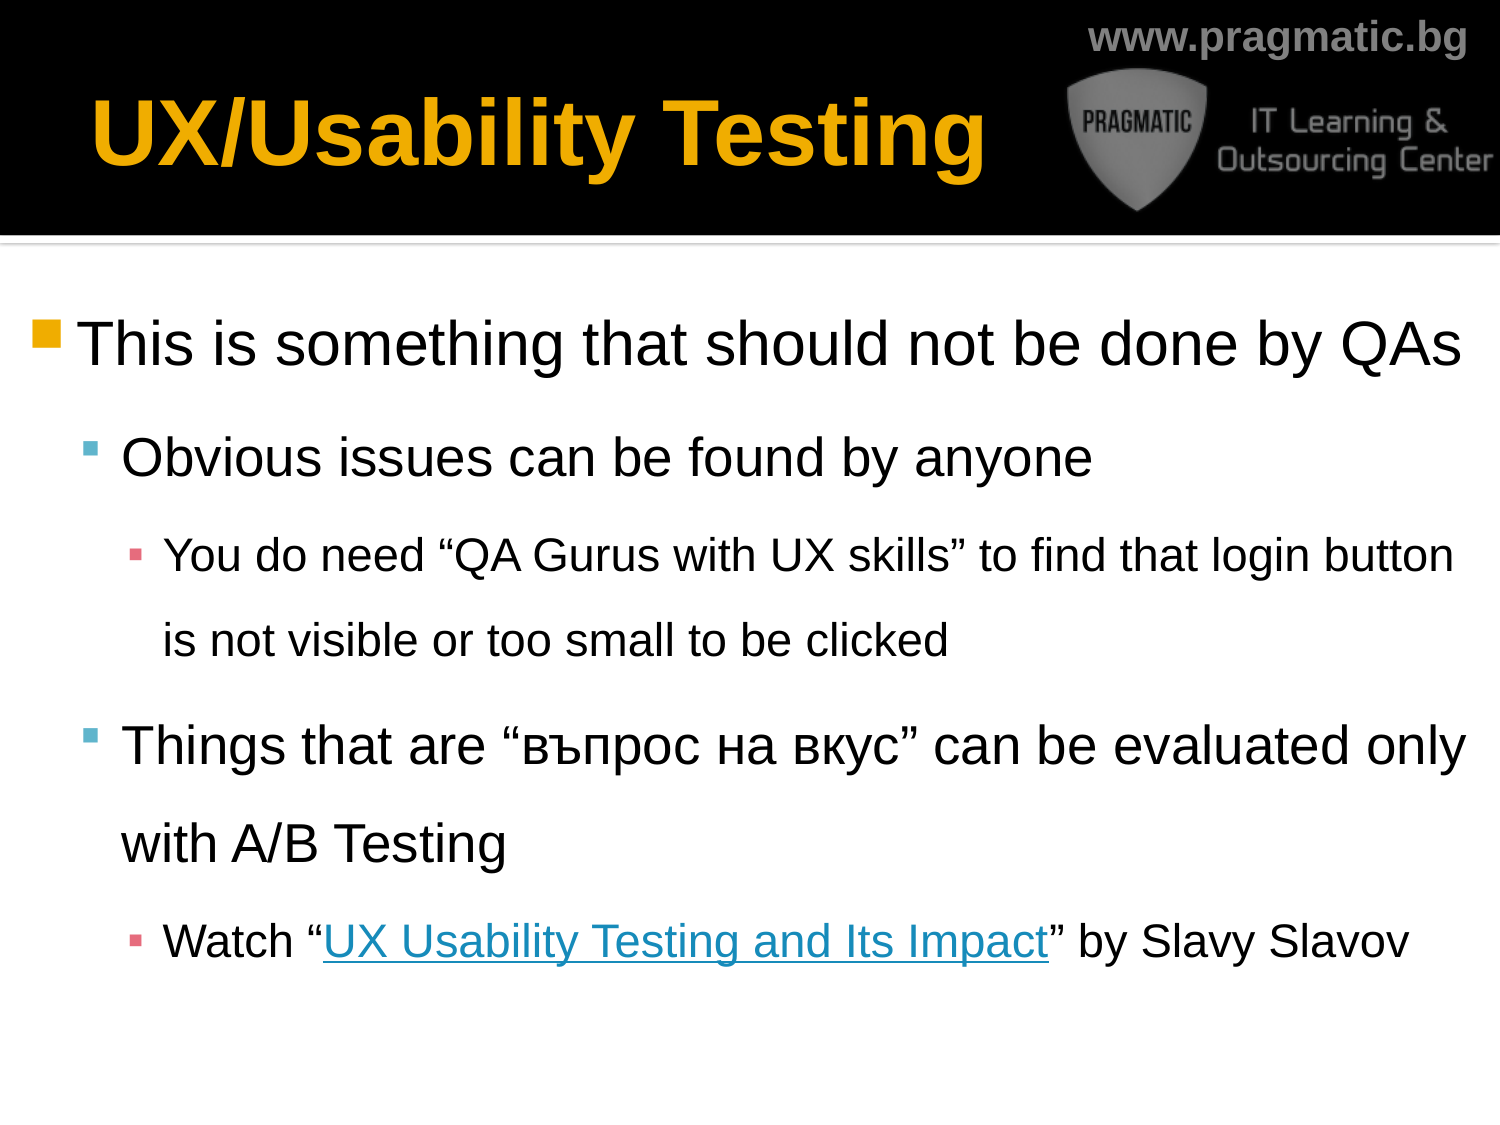

# UX/Usability Testing
This is something that should not be done by QAs
Obvious issues can be found by anyone
You do need “QA Gurus with UX skills” to find that login button is not visible or too small to be clicked
Things that are “въпрос на вкус” can be evaluated only with A/B Testing
Watch “UX Usability Testing and Its Impact” by Slavy Slavov